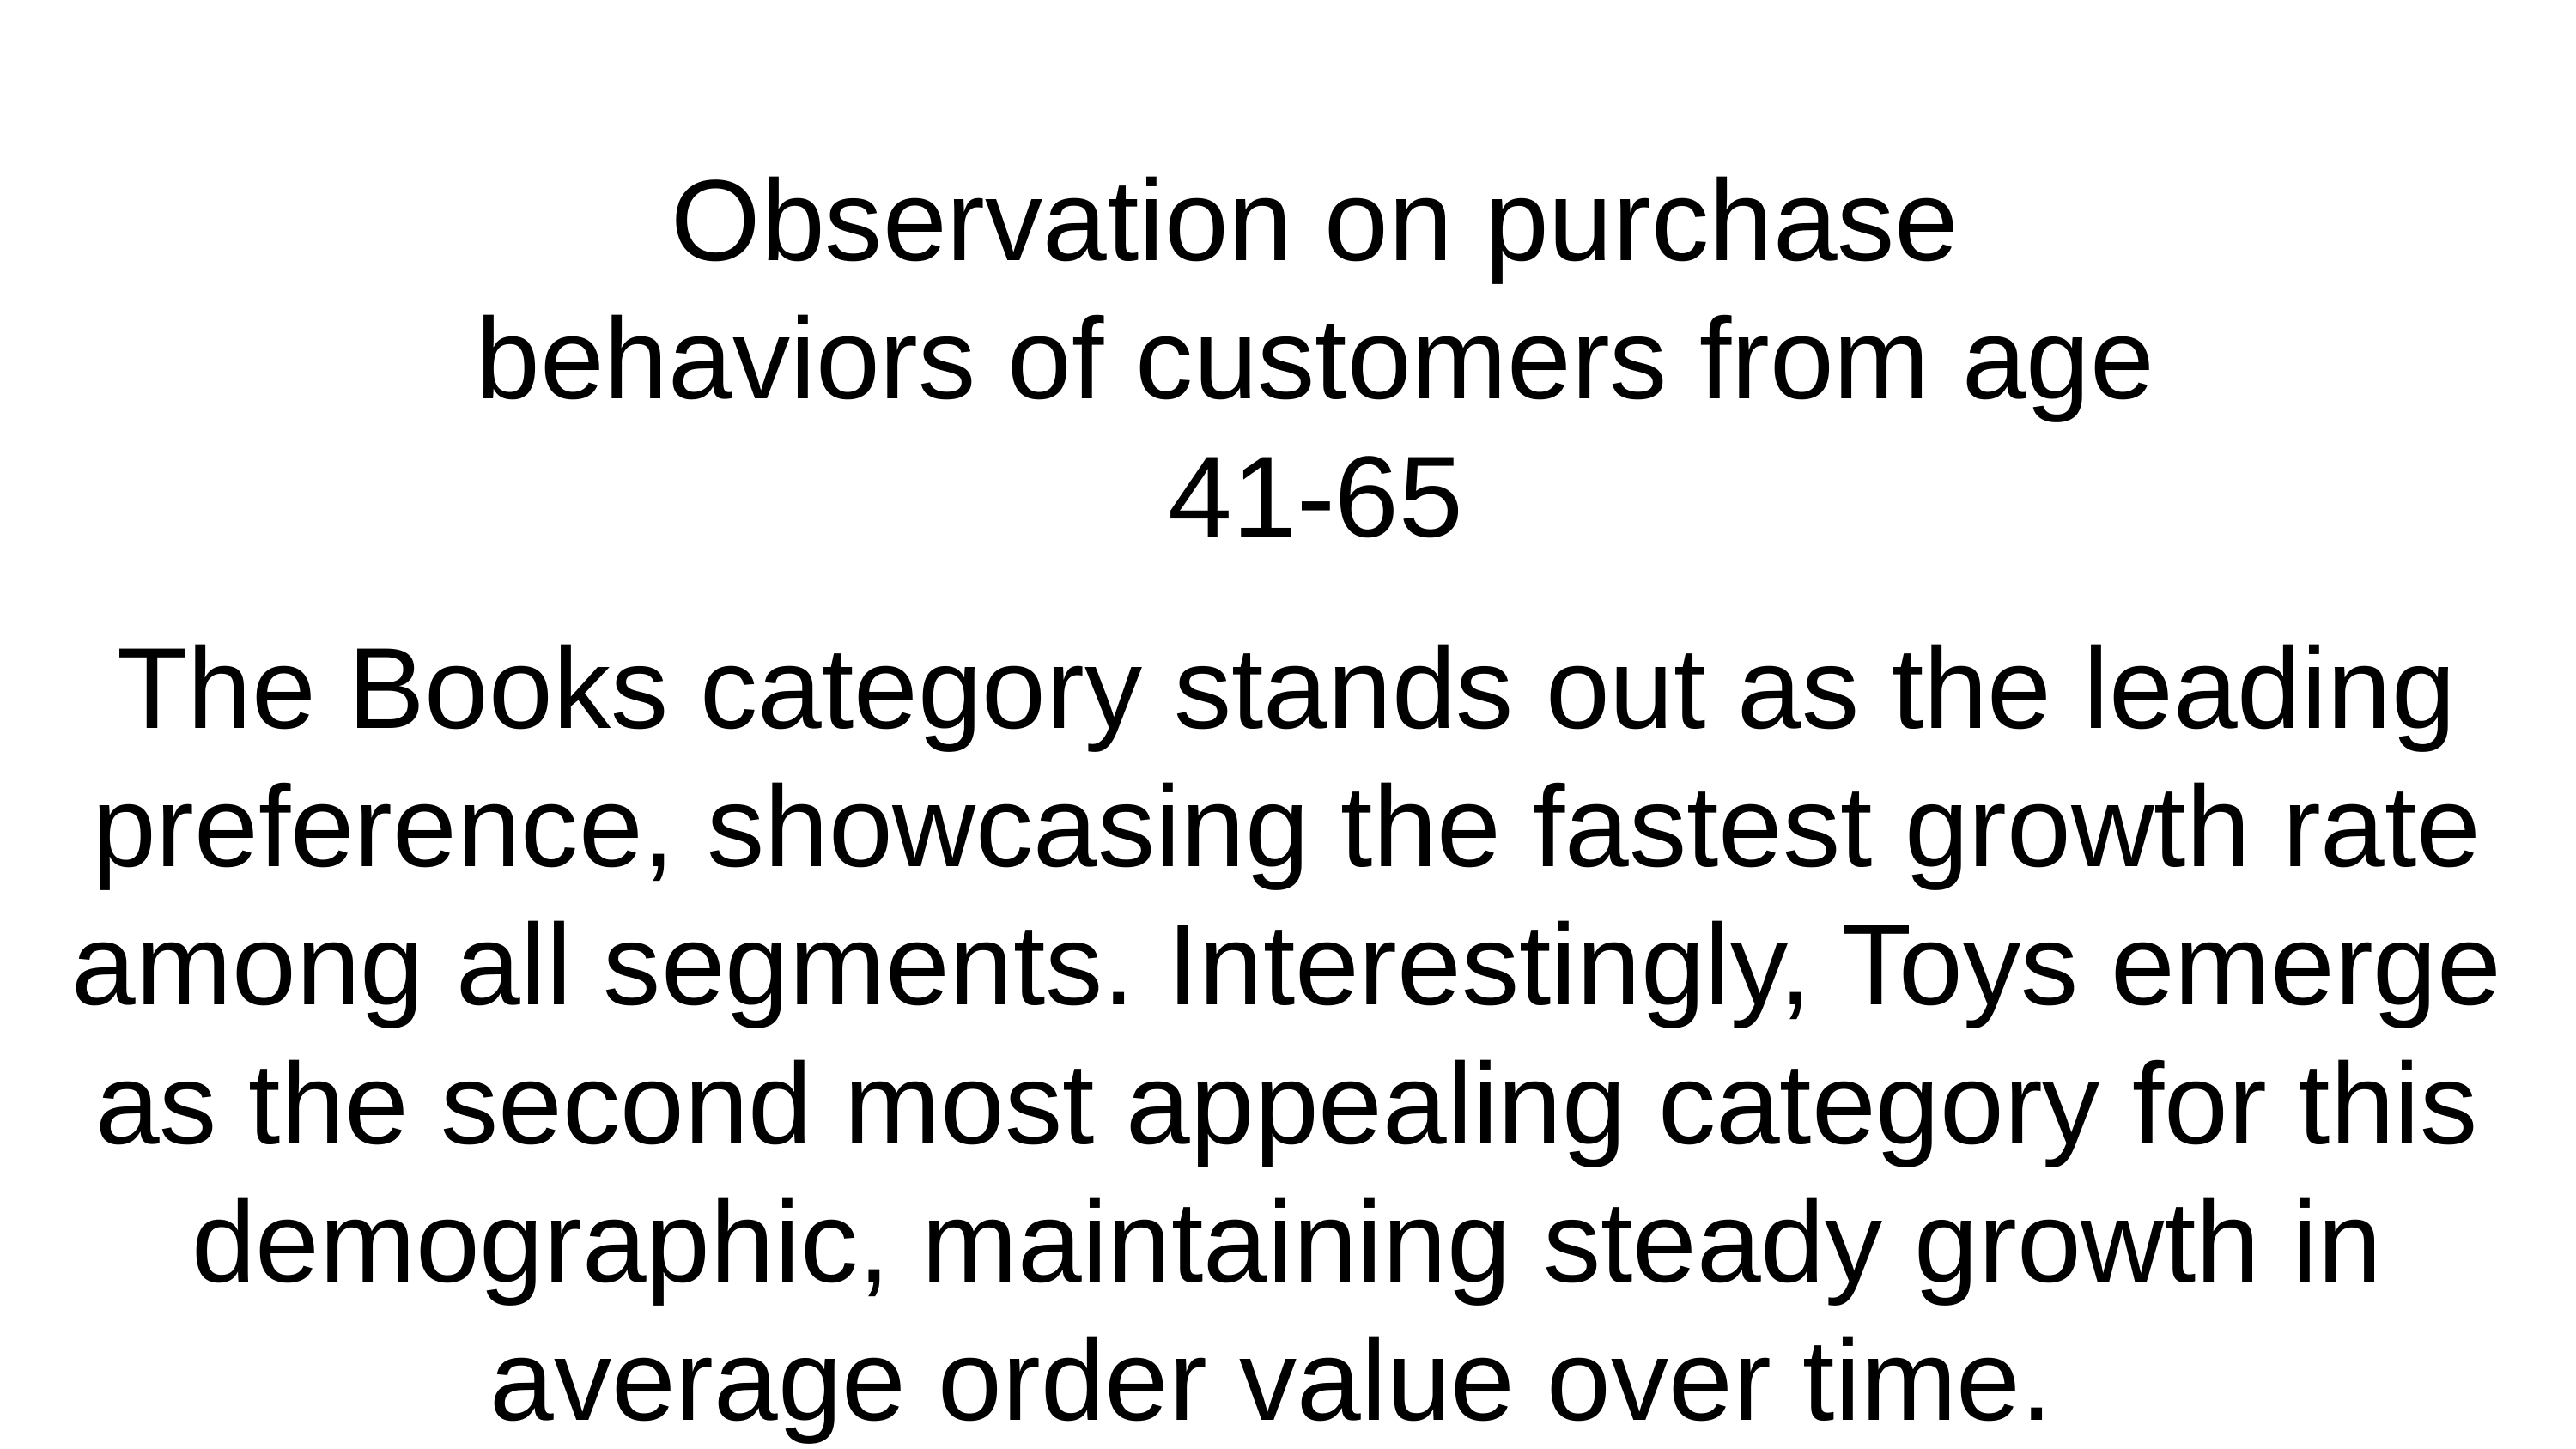

Observation on purchase behaviors of customers from age 41-65
The Books category stands out as the leading preference, showcasing the fastest growth rate among all segments. Interestingly, Toys emerge as the second most appealing category for this demographic, maintaining steady growth in average order value over time.